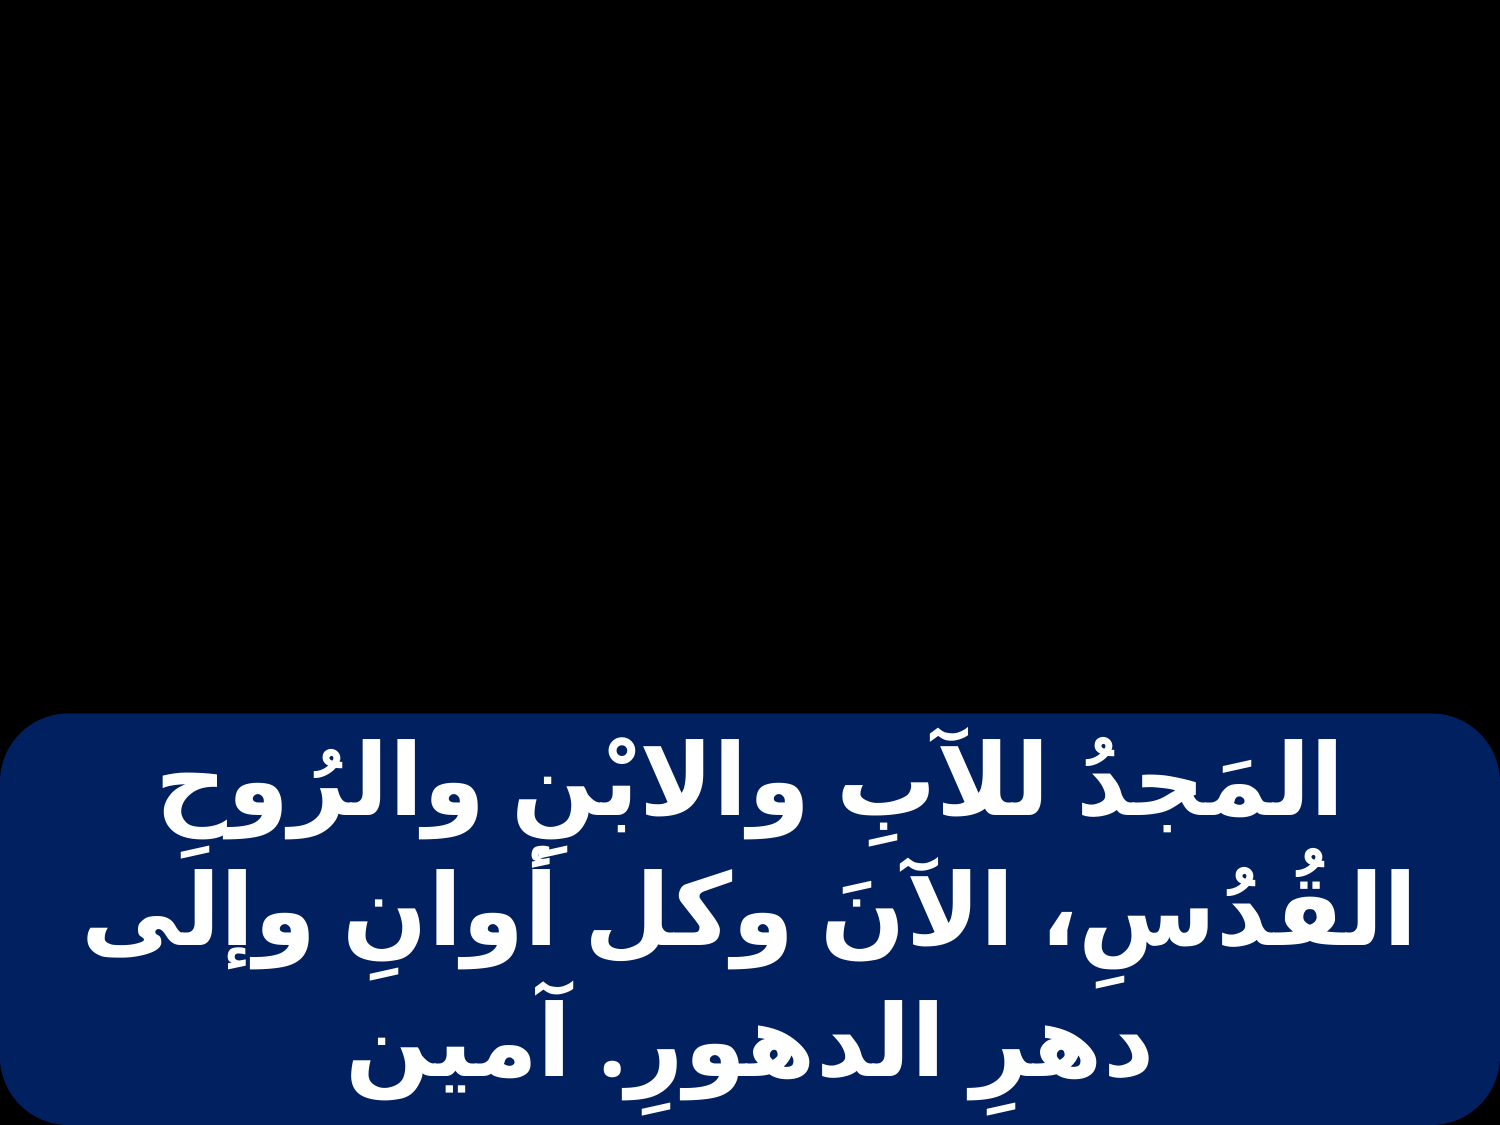

| المَجدُ للآبِ والابْنِ والرُوحِ القُدُسِ، الآنَ وكل أوانِ وإلى دهرِ الدهورِ. آمين |
| --- |